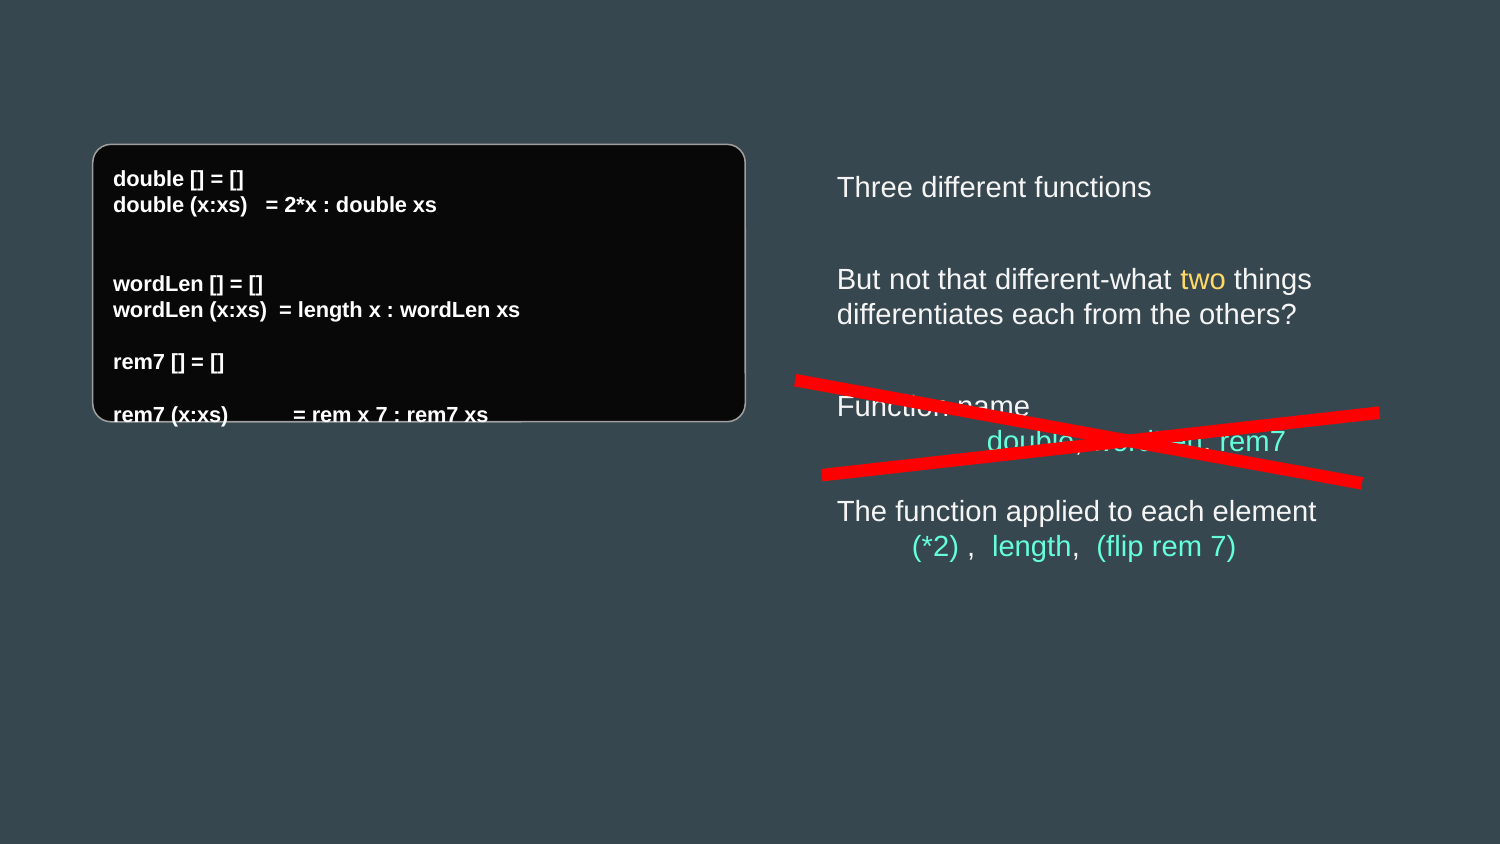

double [] = []
double (x:xs)   = 2*x : double xs

wordLen [] = []
wordLen (x:xs)  = length x : wordLen xs

rem7 [] = []
rem7 (x:xs)	     = rem x 7 : rem7 xs

Three different functions
But not that different-what two things differentiates each from the others?
Function name
	double, wordLen, rem7

The function applied to each element
(*2) ,  length,  (flip rem 7)